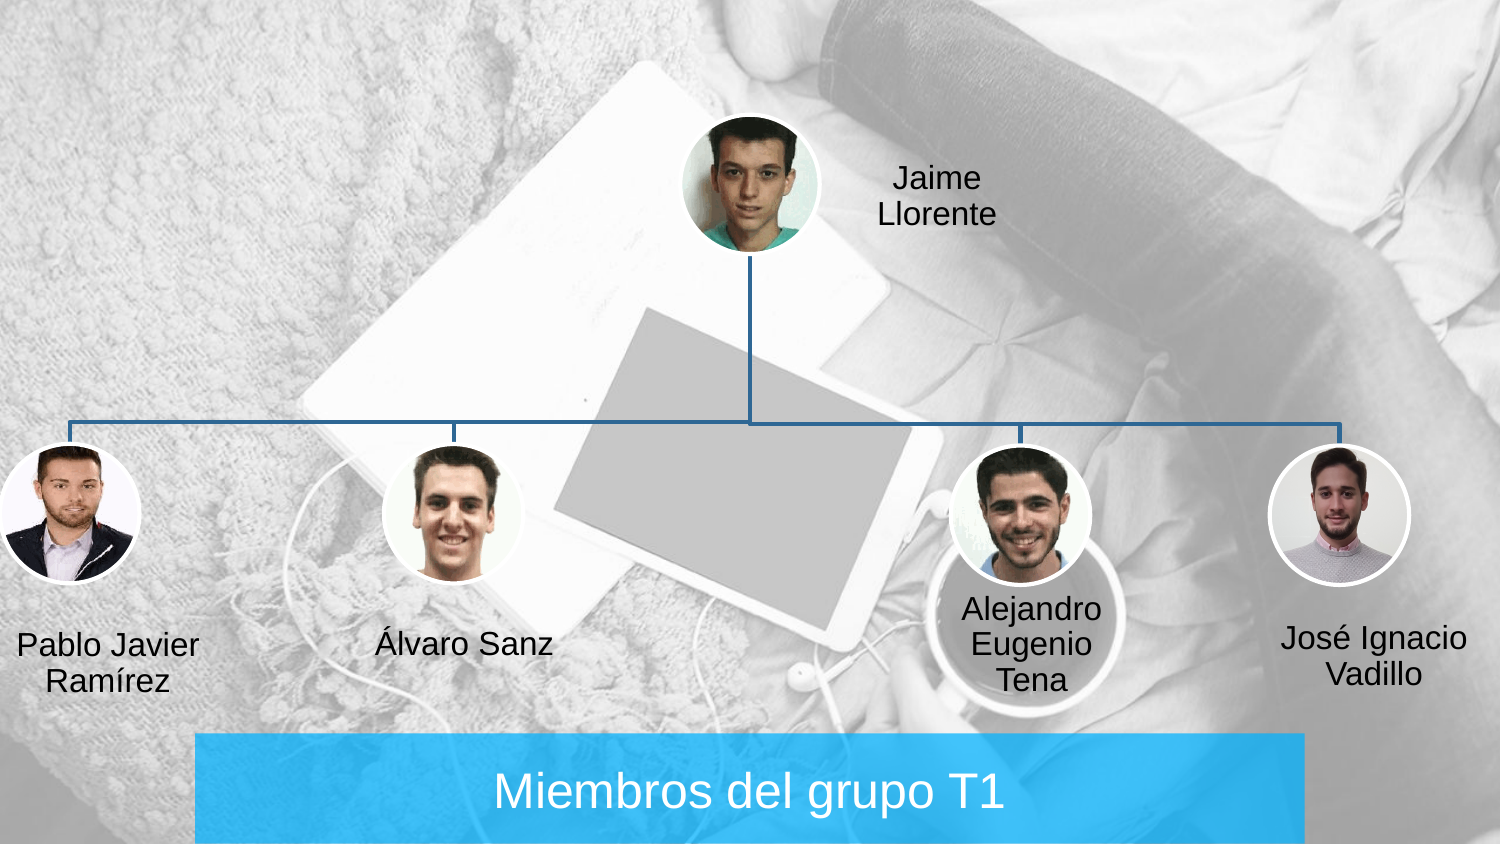

Jaime Llorente
Pablo Javier Ramírez
Álvaro Sanz
Alejandro Eugenio Tena
José Ignacio Vadillo
Miembros del grupo T1